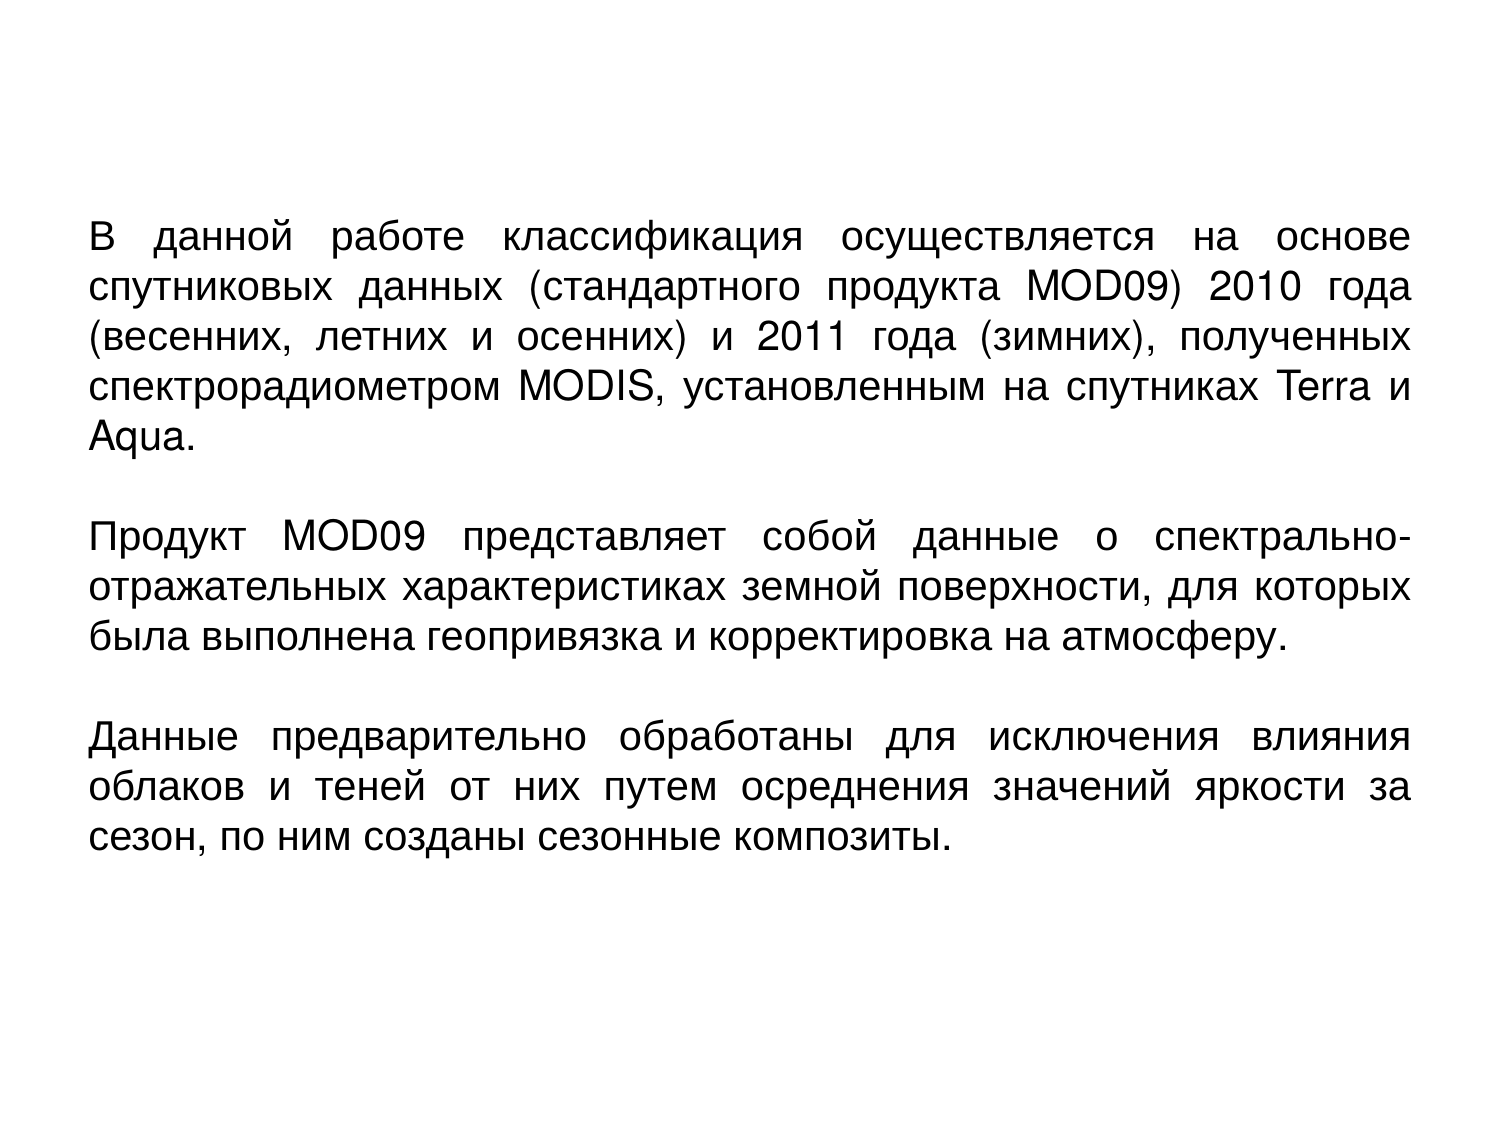

В данной работе классификация осуществляется на основе спутниковых данных (стандартного продукта MOD09) 2010 года (весенних, летних и осенних) и 2011 года (зимних), полученных спектрорадиометром MODIS, установленным на спутниках Terra и Aqua.

Продукт MOD09 представляет собой данные о спектрально-отражательных характеристиках земной поверхности, для которых была выполнена геопривязка и корректировка на атмосферу.

Данные предварительно обработаны для исключения влияния облаков и теней от них путем осреднения значений яркости за сезон, по ним созданы сезонные композиты.